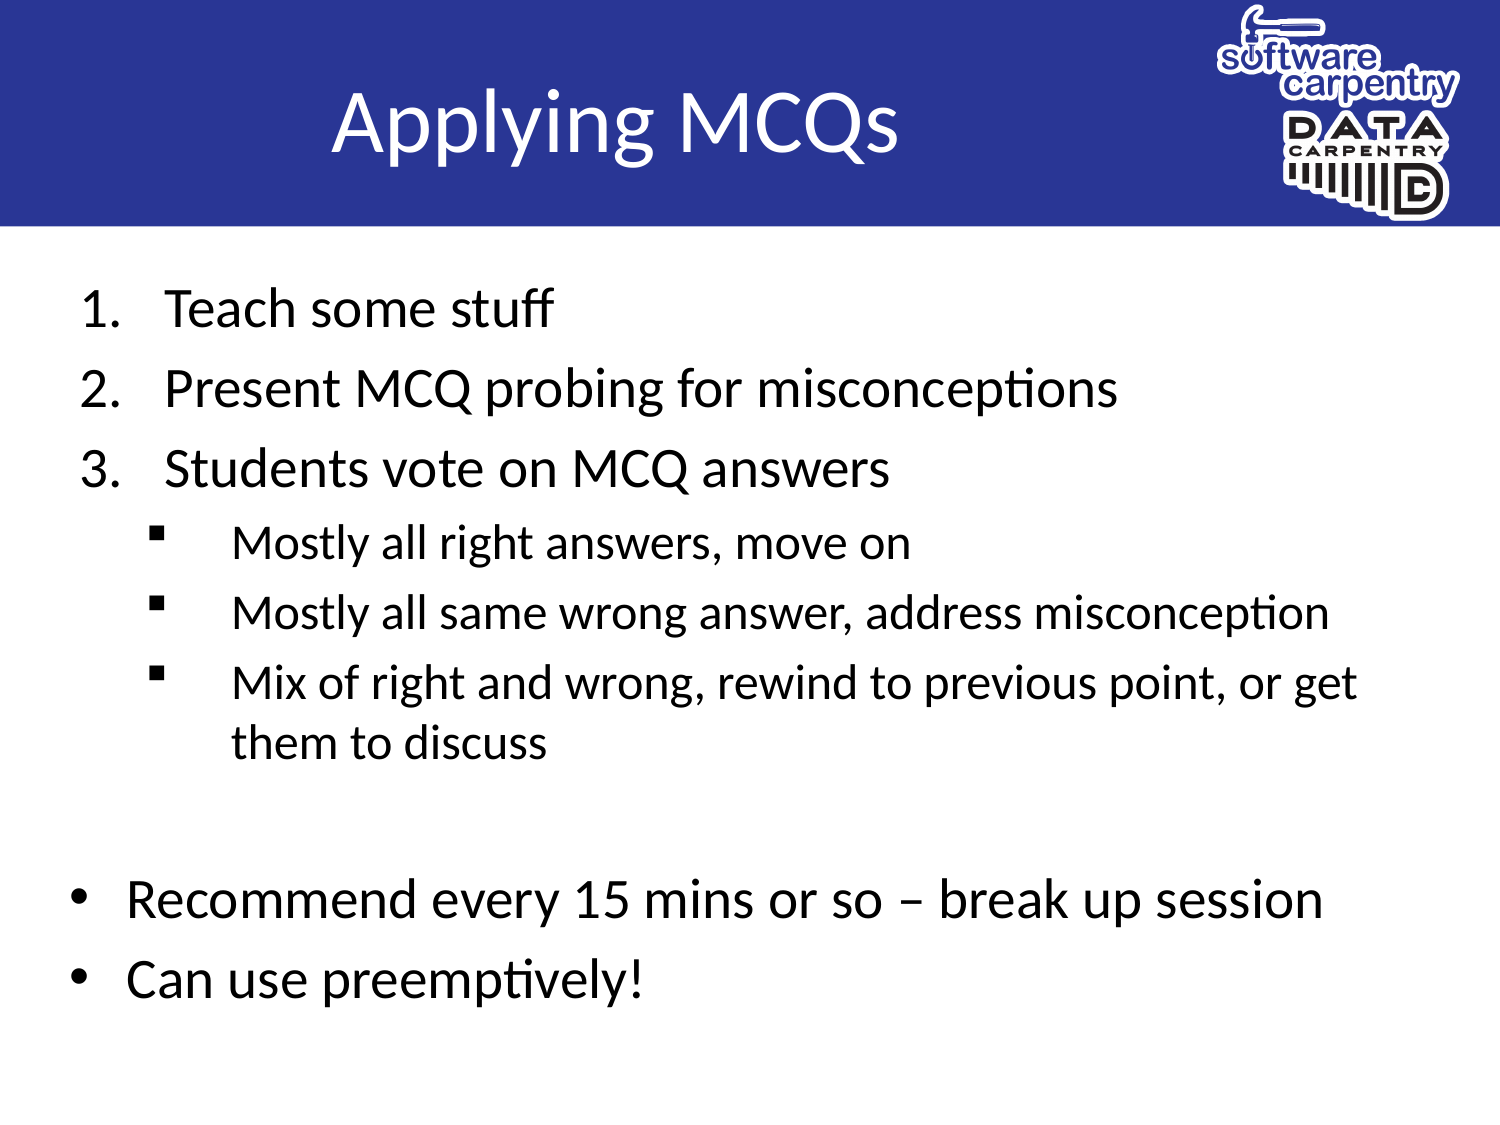

# Applying MCQs
Teach some stuff
Present MCQ probing for misconceptions
Students vote on MCQ answers
Mostly all right answers, move on
Mostly all same wrong answer, address misconception
Mix of right and wrong, rewind to previous point, or get them to discuss

Recommend every 15 mins or so – break up session
Can use preemptively!